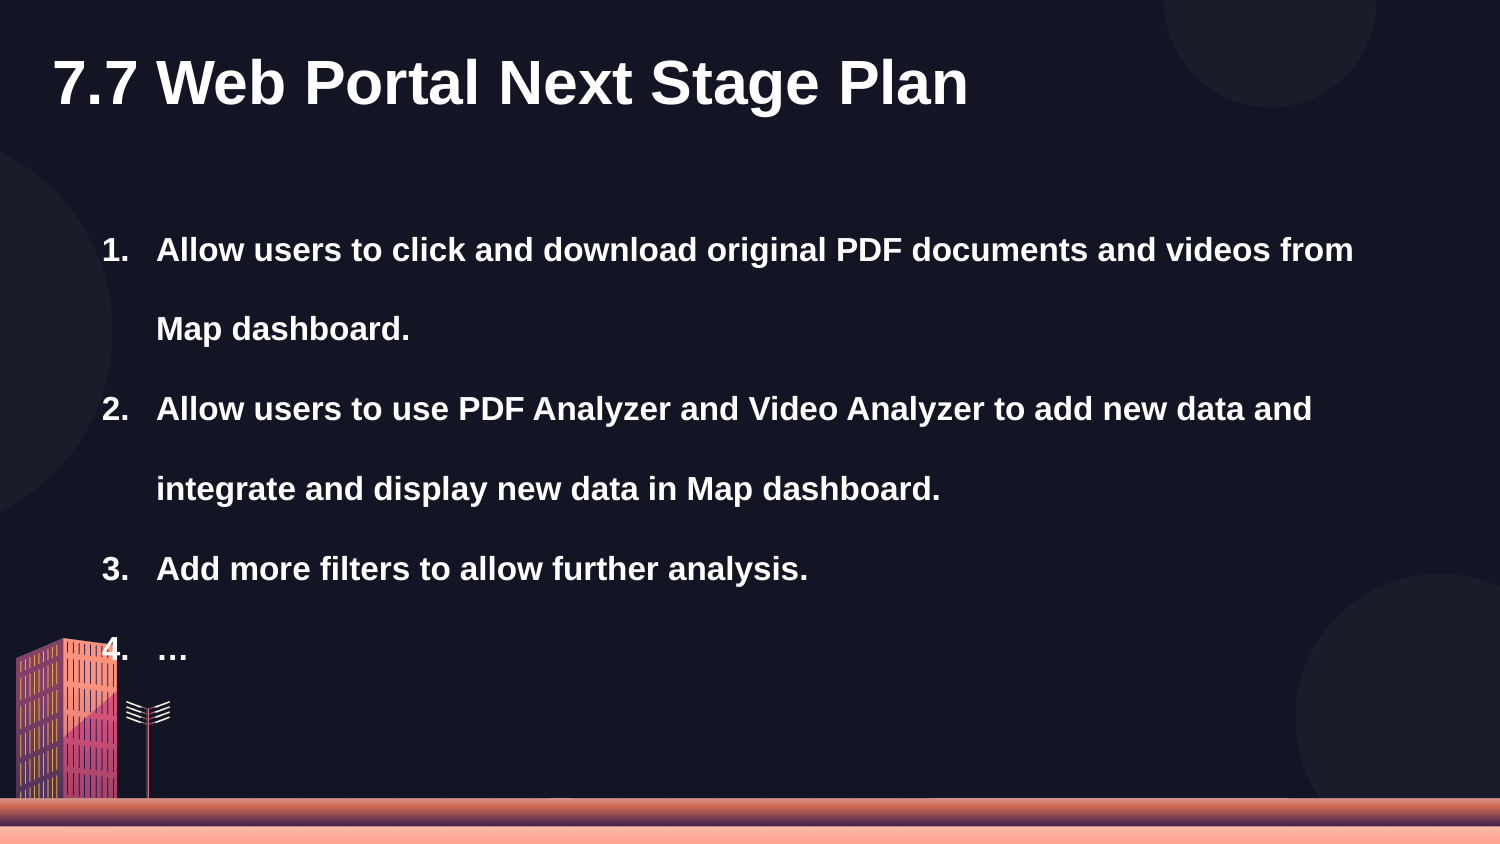

# 7.7 Web Portal Next Stage Plan
Allow users to click and download original PDF documents and videos from Map dashboard.
Allow users to use PDF Analyzer and Video Analyzer to add new data and integrate and display new data in Map dashboard.
Add more filters to allow further analysis.
…